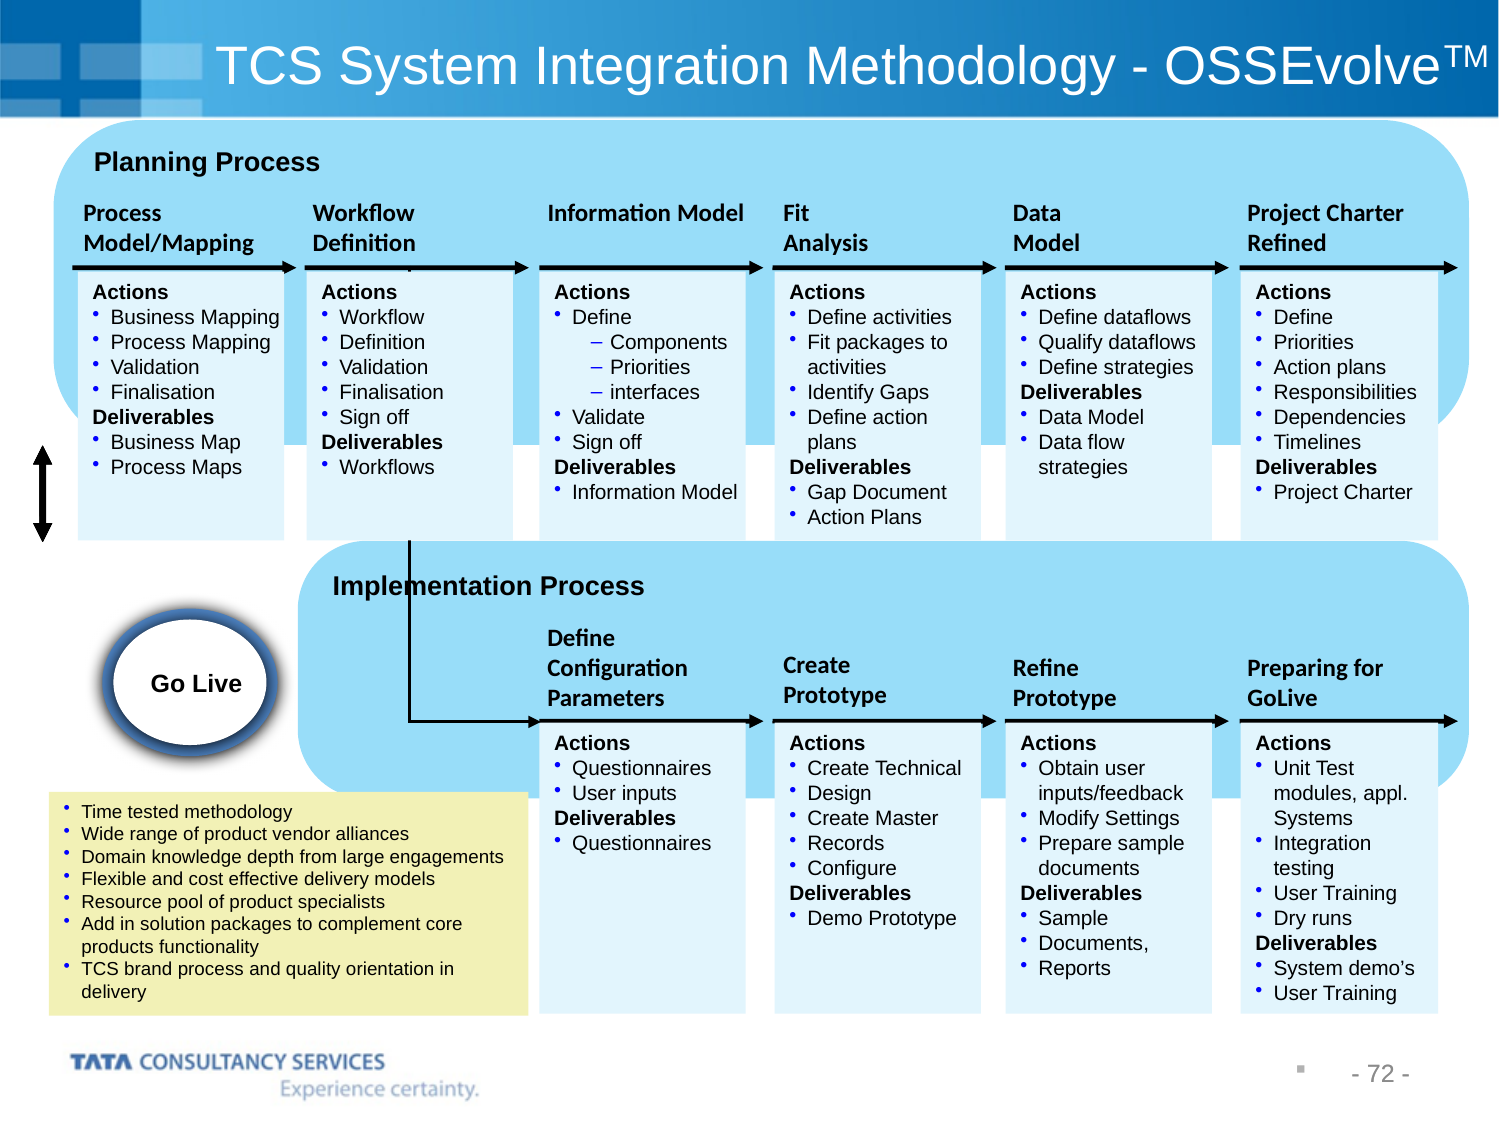

# TCS System Integration Methodology - OSSEvolveTM
Planning Process

Process Model/Mapping

Workflow Definition

Information Model

Define Configuration Parameters

Data
Model

Refine Prototype

Project Charter Refined

Preparing for GoLive

Fit
Analysis

Create Prototype

Actions
Business Mapping
Process Mapping
Validation
Finalisation
Deliverables
Business Map
Process Maps
Actions
Workflow
Definition
Validation
Finalisation
Sign off
Deliverables
Workflows
Actions
Define
Components
Priorities
interfaces
Validate
Sign off
Deliverables
Information Model
Actions
Define activities
Fit packages to activities
Identify Gaps
Define action plans
Deliverables
Gap Document
Action Plans
Actions
Define dataflows
Qualify dataflows
Define strategies
Deliverables
Data Model
Data flow strategies
Actions
Define
Priorities
Action plans
Responsibilities
Dependencies
Timelines
Deliverables
Project Charter

Implementation Process

Go Live
Actions
Questionnaires
User inputs
Deliverables
Questionnaires
Actions
Create Technical
Design
Create Master
Records
Configure
Deliverables
Demo Prototype
Actions
Obtain user inputs/feedback
Modify Settings
Prepare sample documents
Deliverables
Sample
Documents,
Reports
Actions
Unit Test modules, appl. Systems
Integration testing
User Training
Dry runs
Deliverables
System demo’s
User Training
Time tested methodology
Wide range of product vendor alliances
Domain knowledge depth from large engagements
Flexible and cost effective delivery models
Resource pool of product specialists
Add in solution packages to complement core products functionality
TCS brand process and quality orientation in delivery
- 72 -
- 72 -